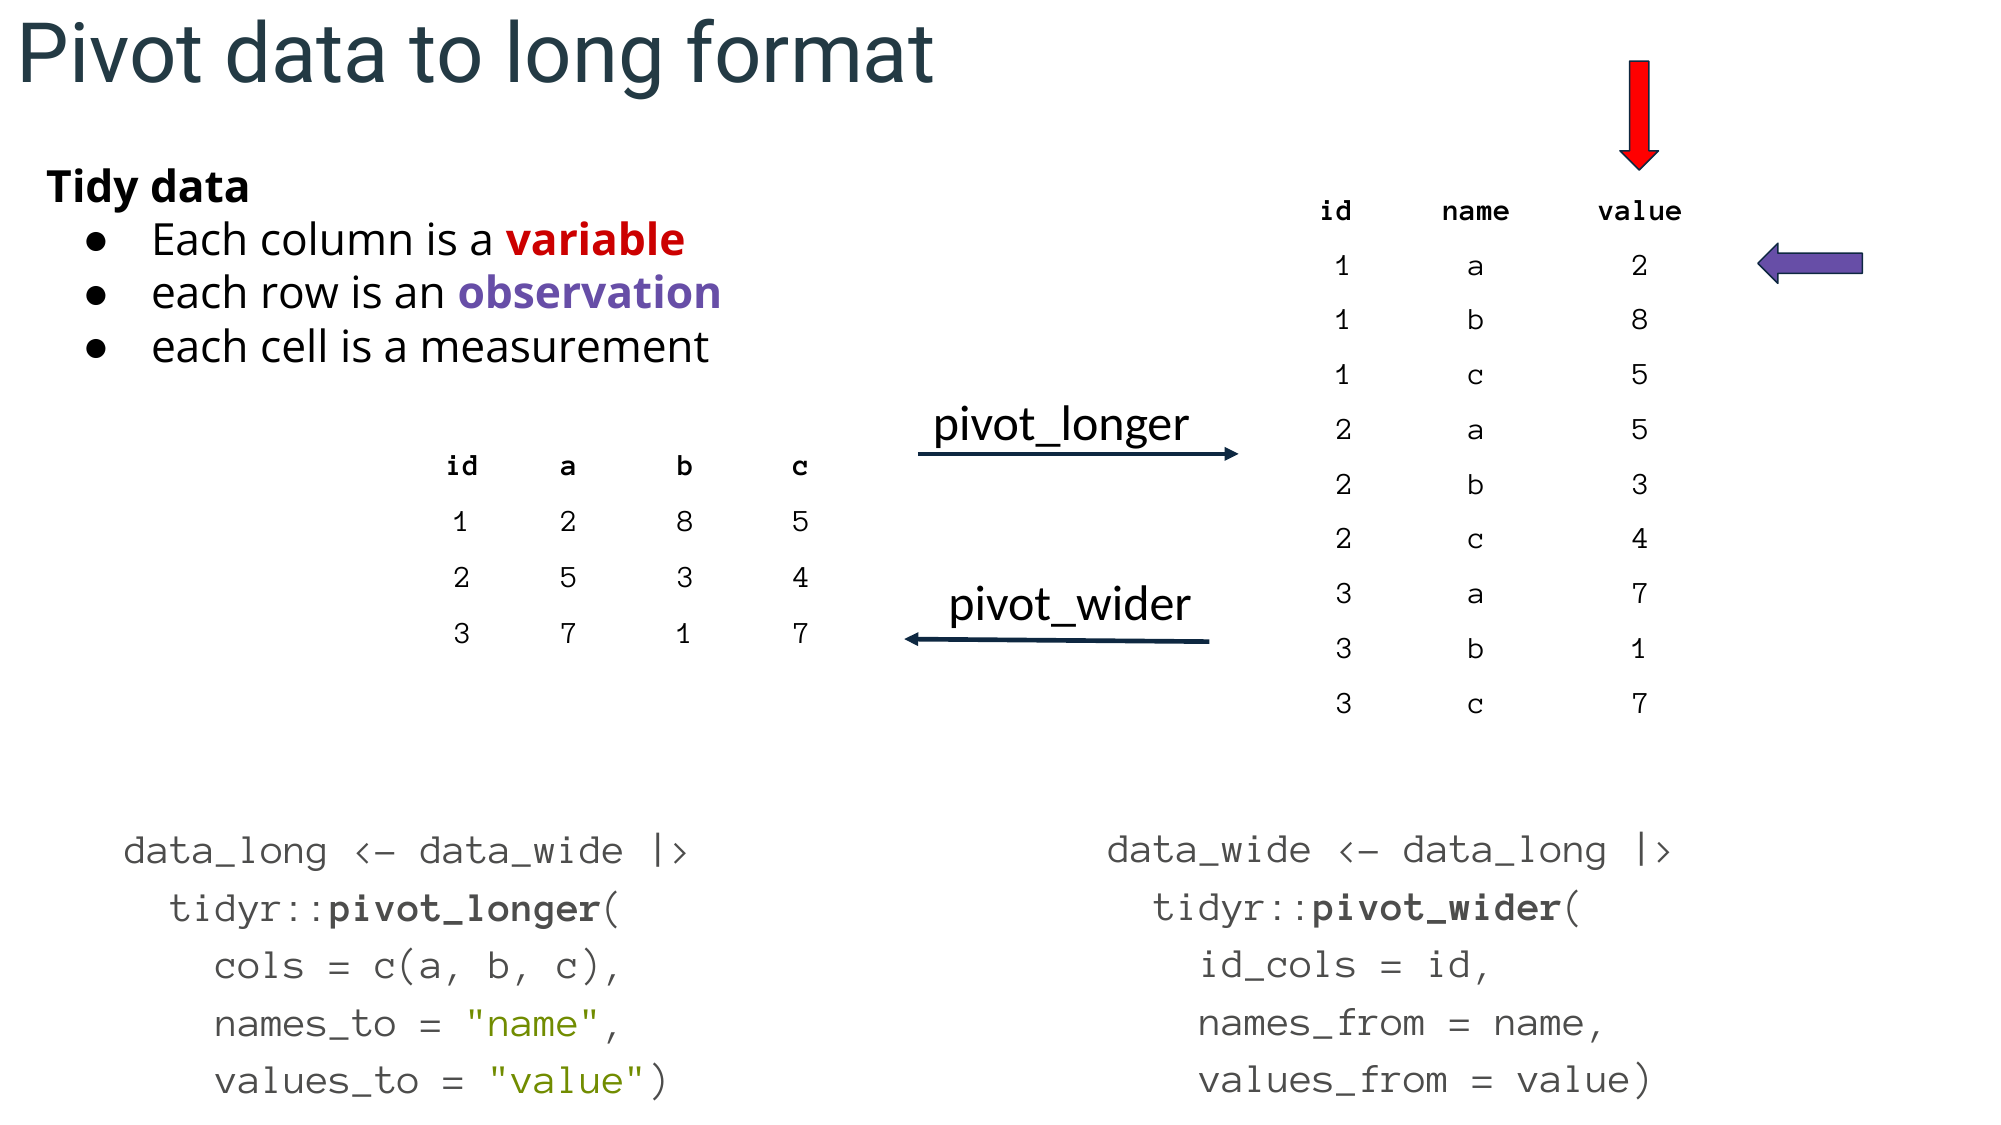

Pivot data to long format

| id | name | value |
| --- | --- | --- |
| 1 | a | 2 |
| 1 | b | 8 |
| 1 | c | 5 |
| 2 | a | 5 |
| 2 | b | 3 |
| 2 | c | 4 |
| 3 | a | 7 |
| 3 | b | 1 |
| 3 | c | 7 |

pivot_longer
| id | a | b | c |
| --- | --- | --- | --- |
| 1 | 2 | 8 | 5 |
| 2 | 5 | 3 | 4 |
| 3 | 7 | 1 | 7 |
pivot_wider
Tidy data
Each column is a variable
each row is an observation
each cell is a measurement

data_wide <- data_long |>
  tidyr::pivot_wider(
    id_cols = id,
    names_from = name,
    values_from = value)
data_long <- data_wide |>
  tidyr::pivot_longer(
    cols = c(a, b, c),
    names_to = "name",
    values_to = "value")